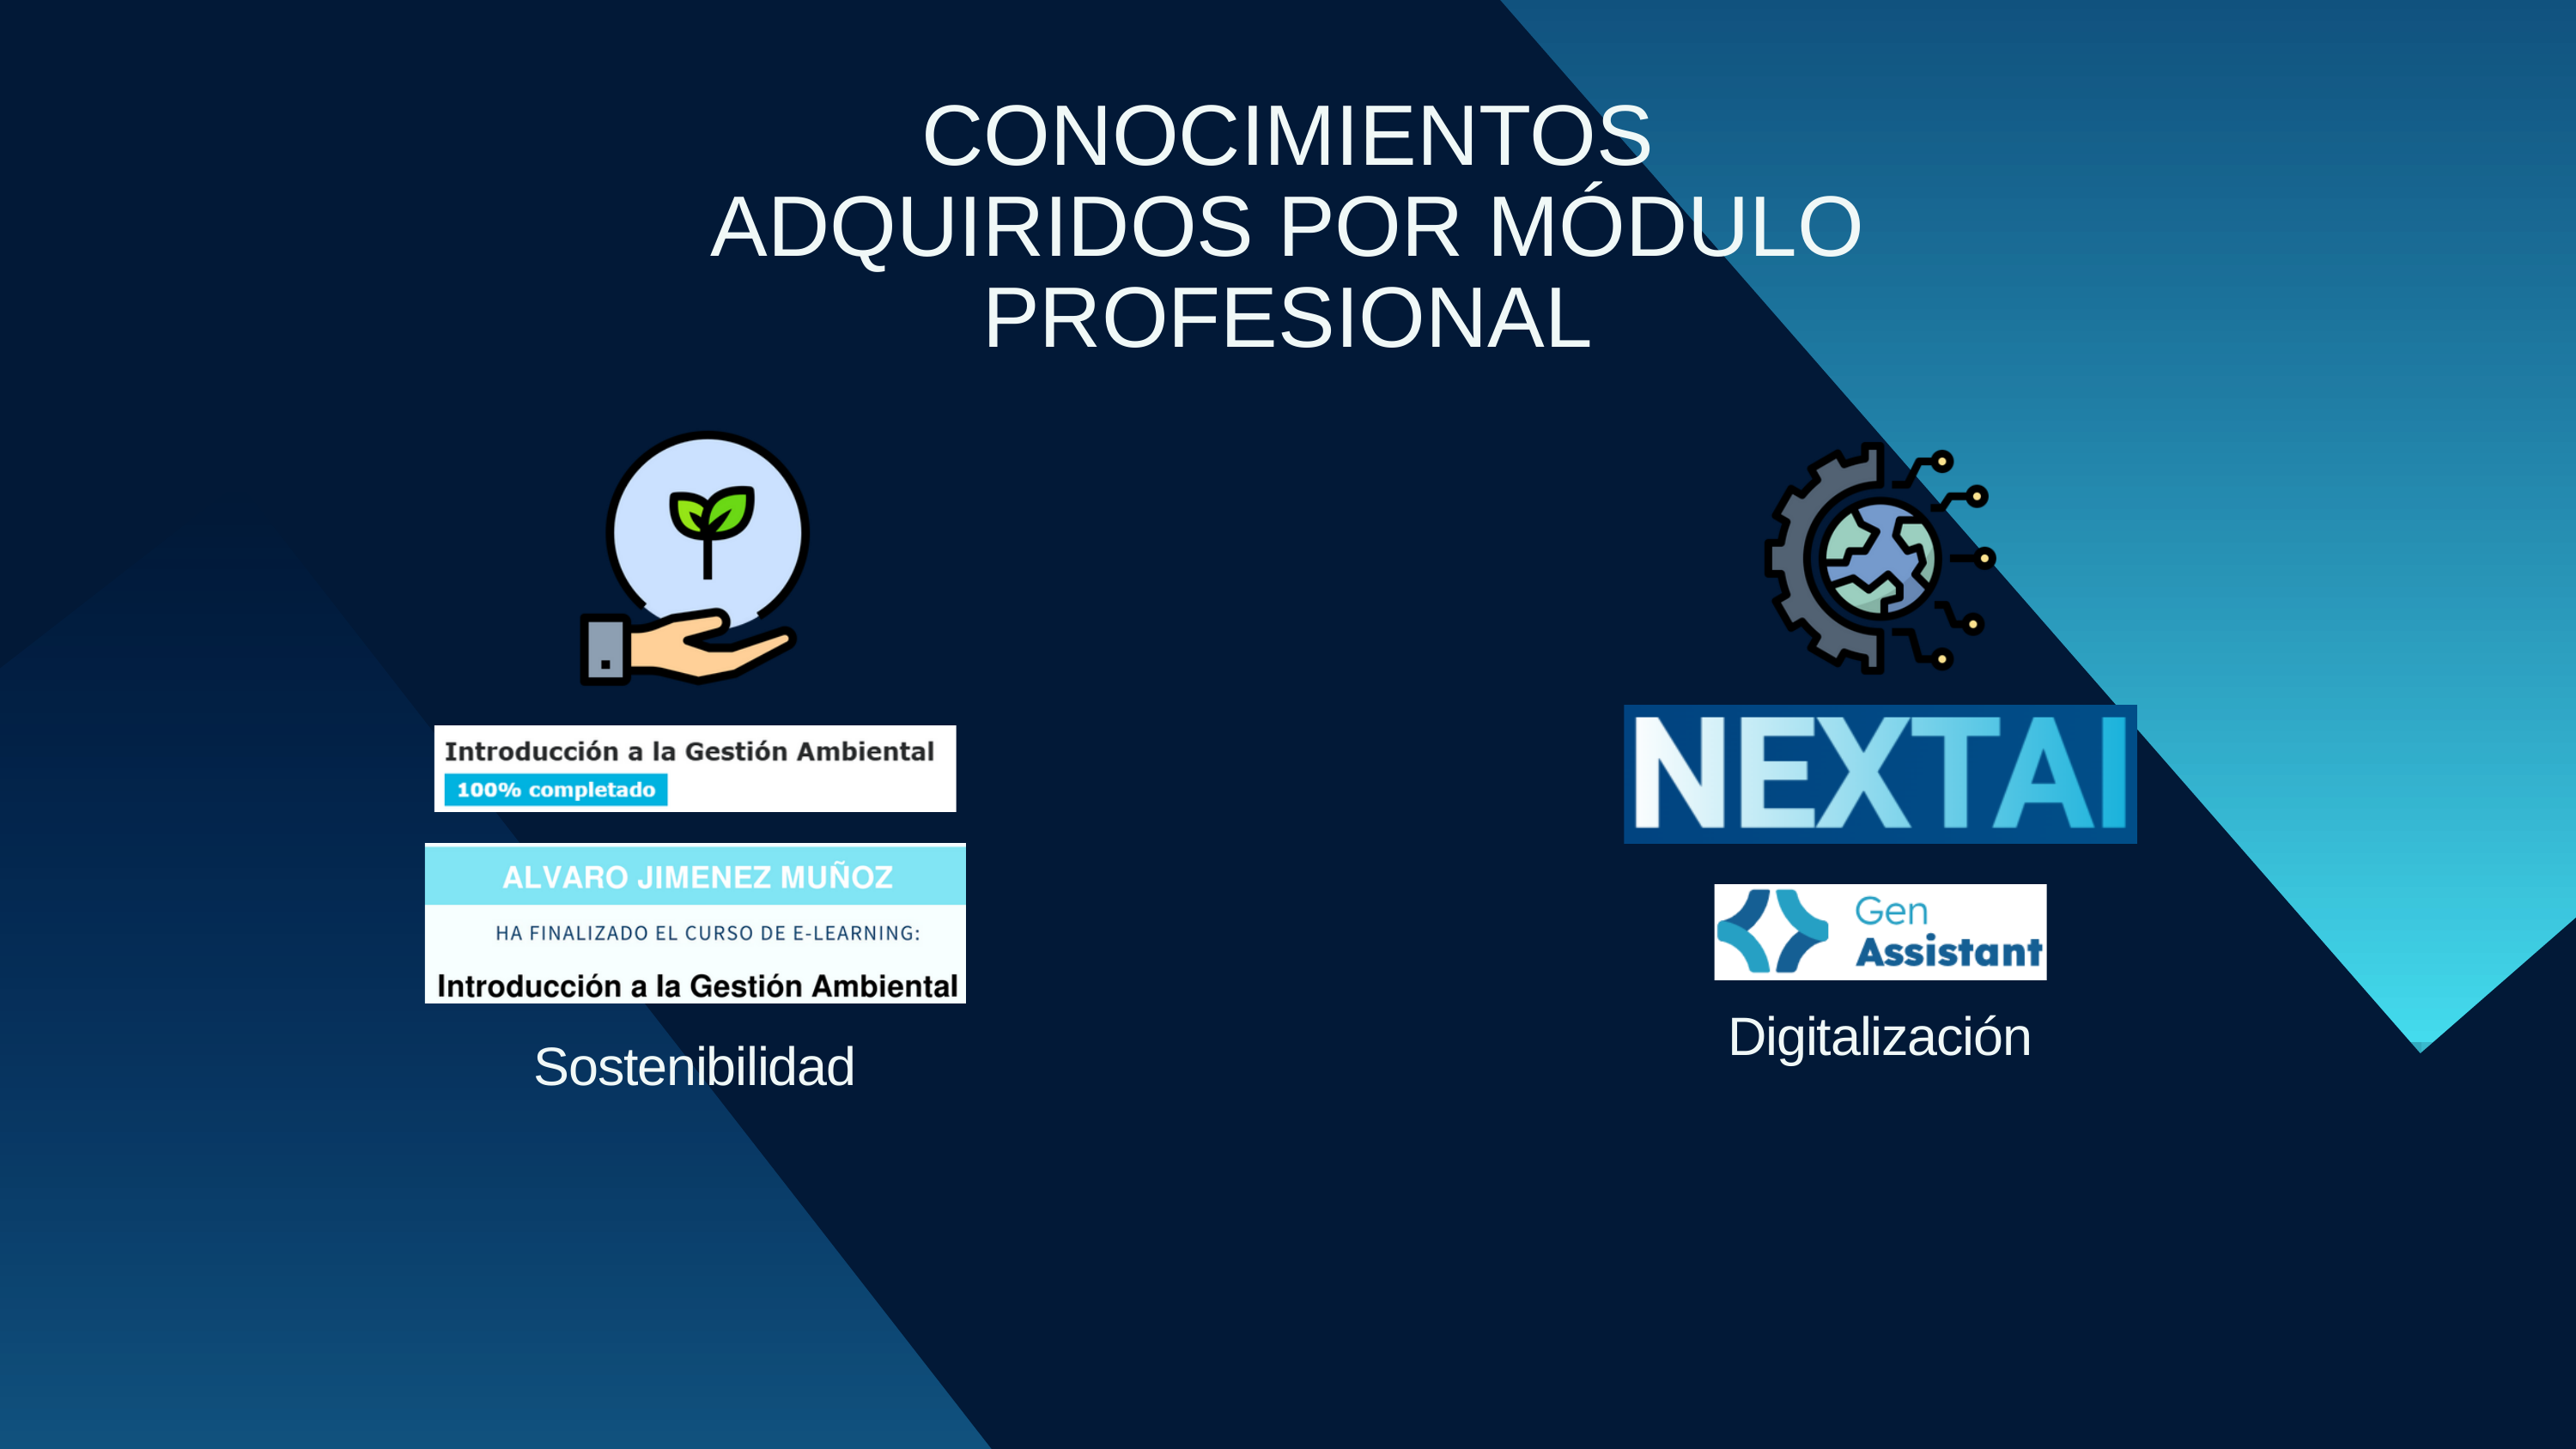

CONOCIMIENTOS ADQUIRIDOS POR MÓDULO PROFESIONAL

Digitalización
Sostenibilidad